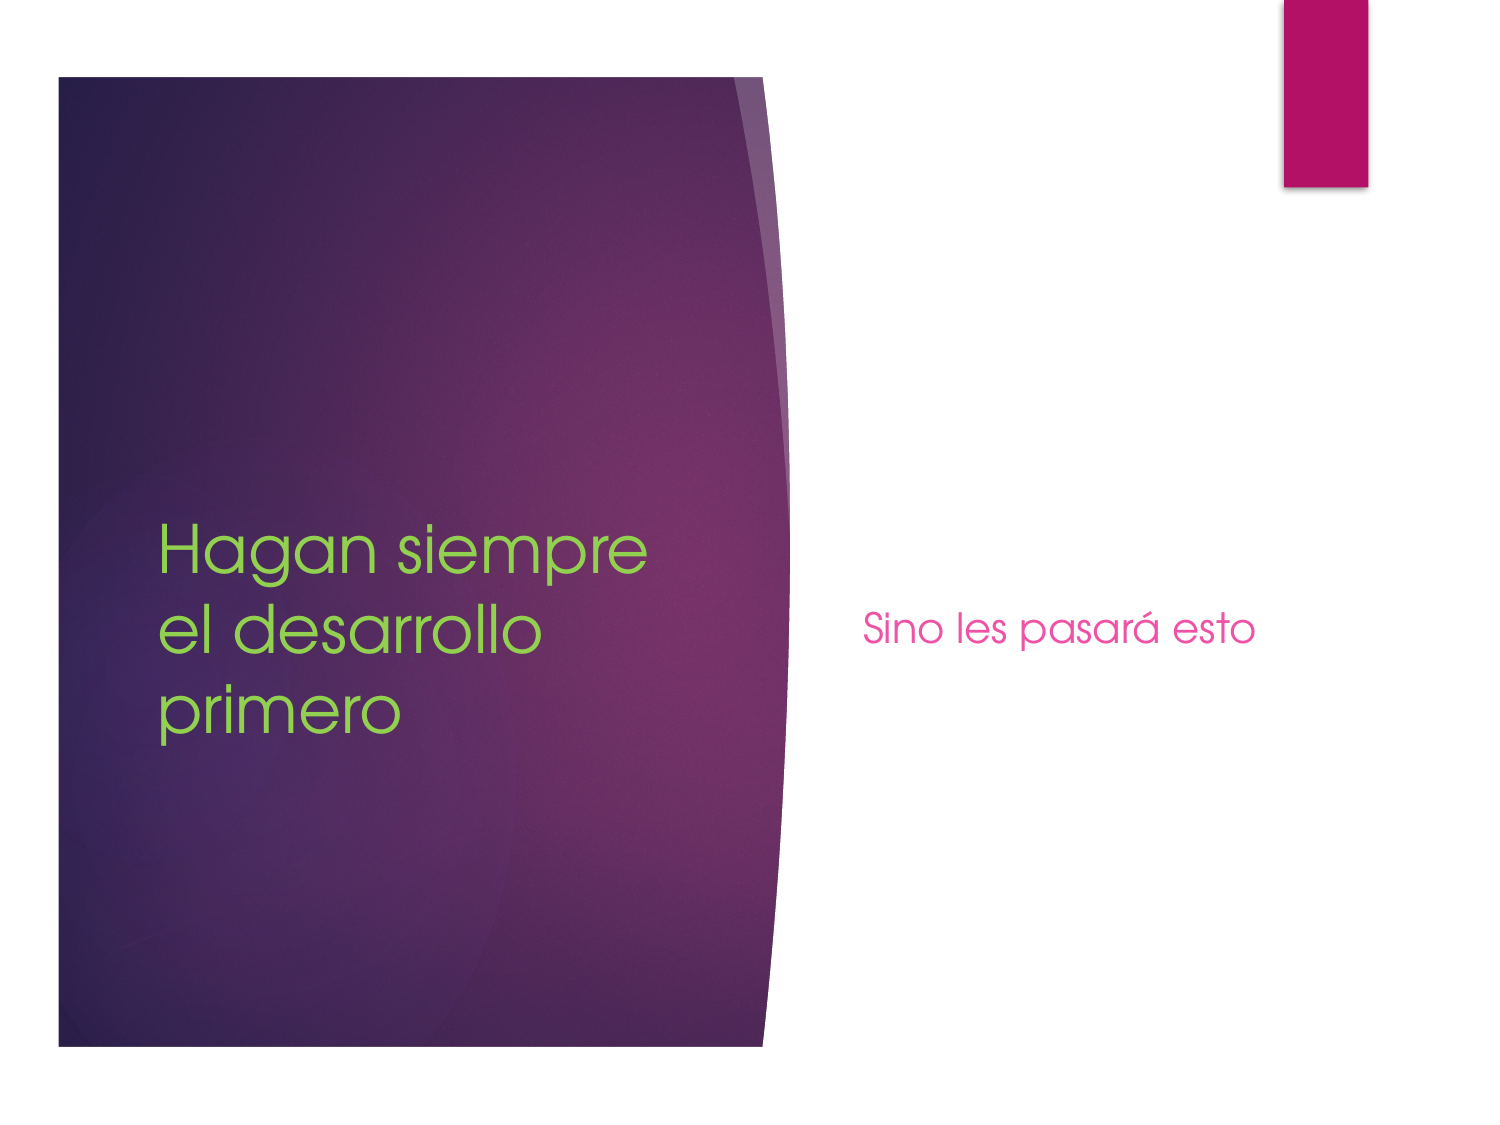

Sino les pasará esto
# Hagan siempre el desarrollo primero